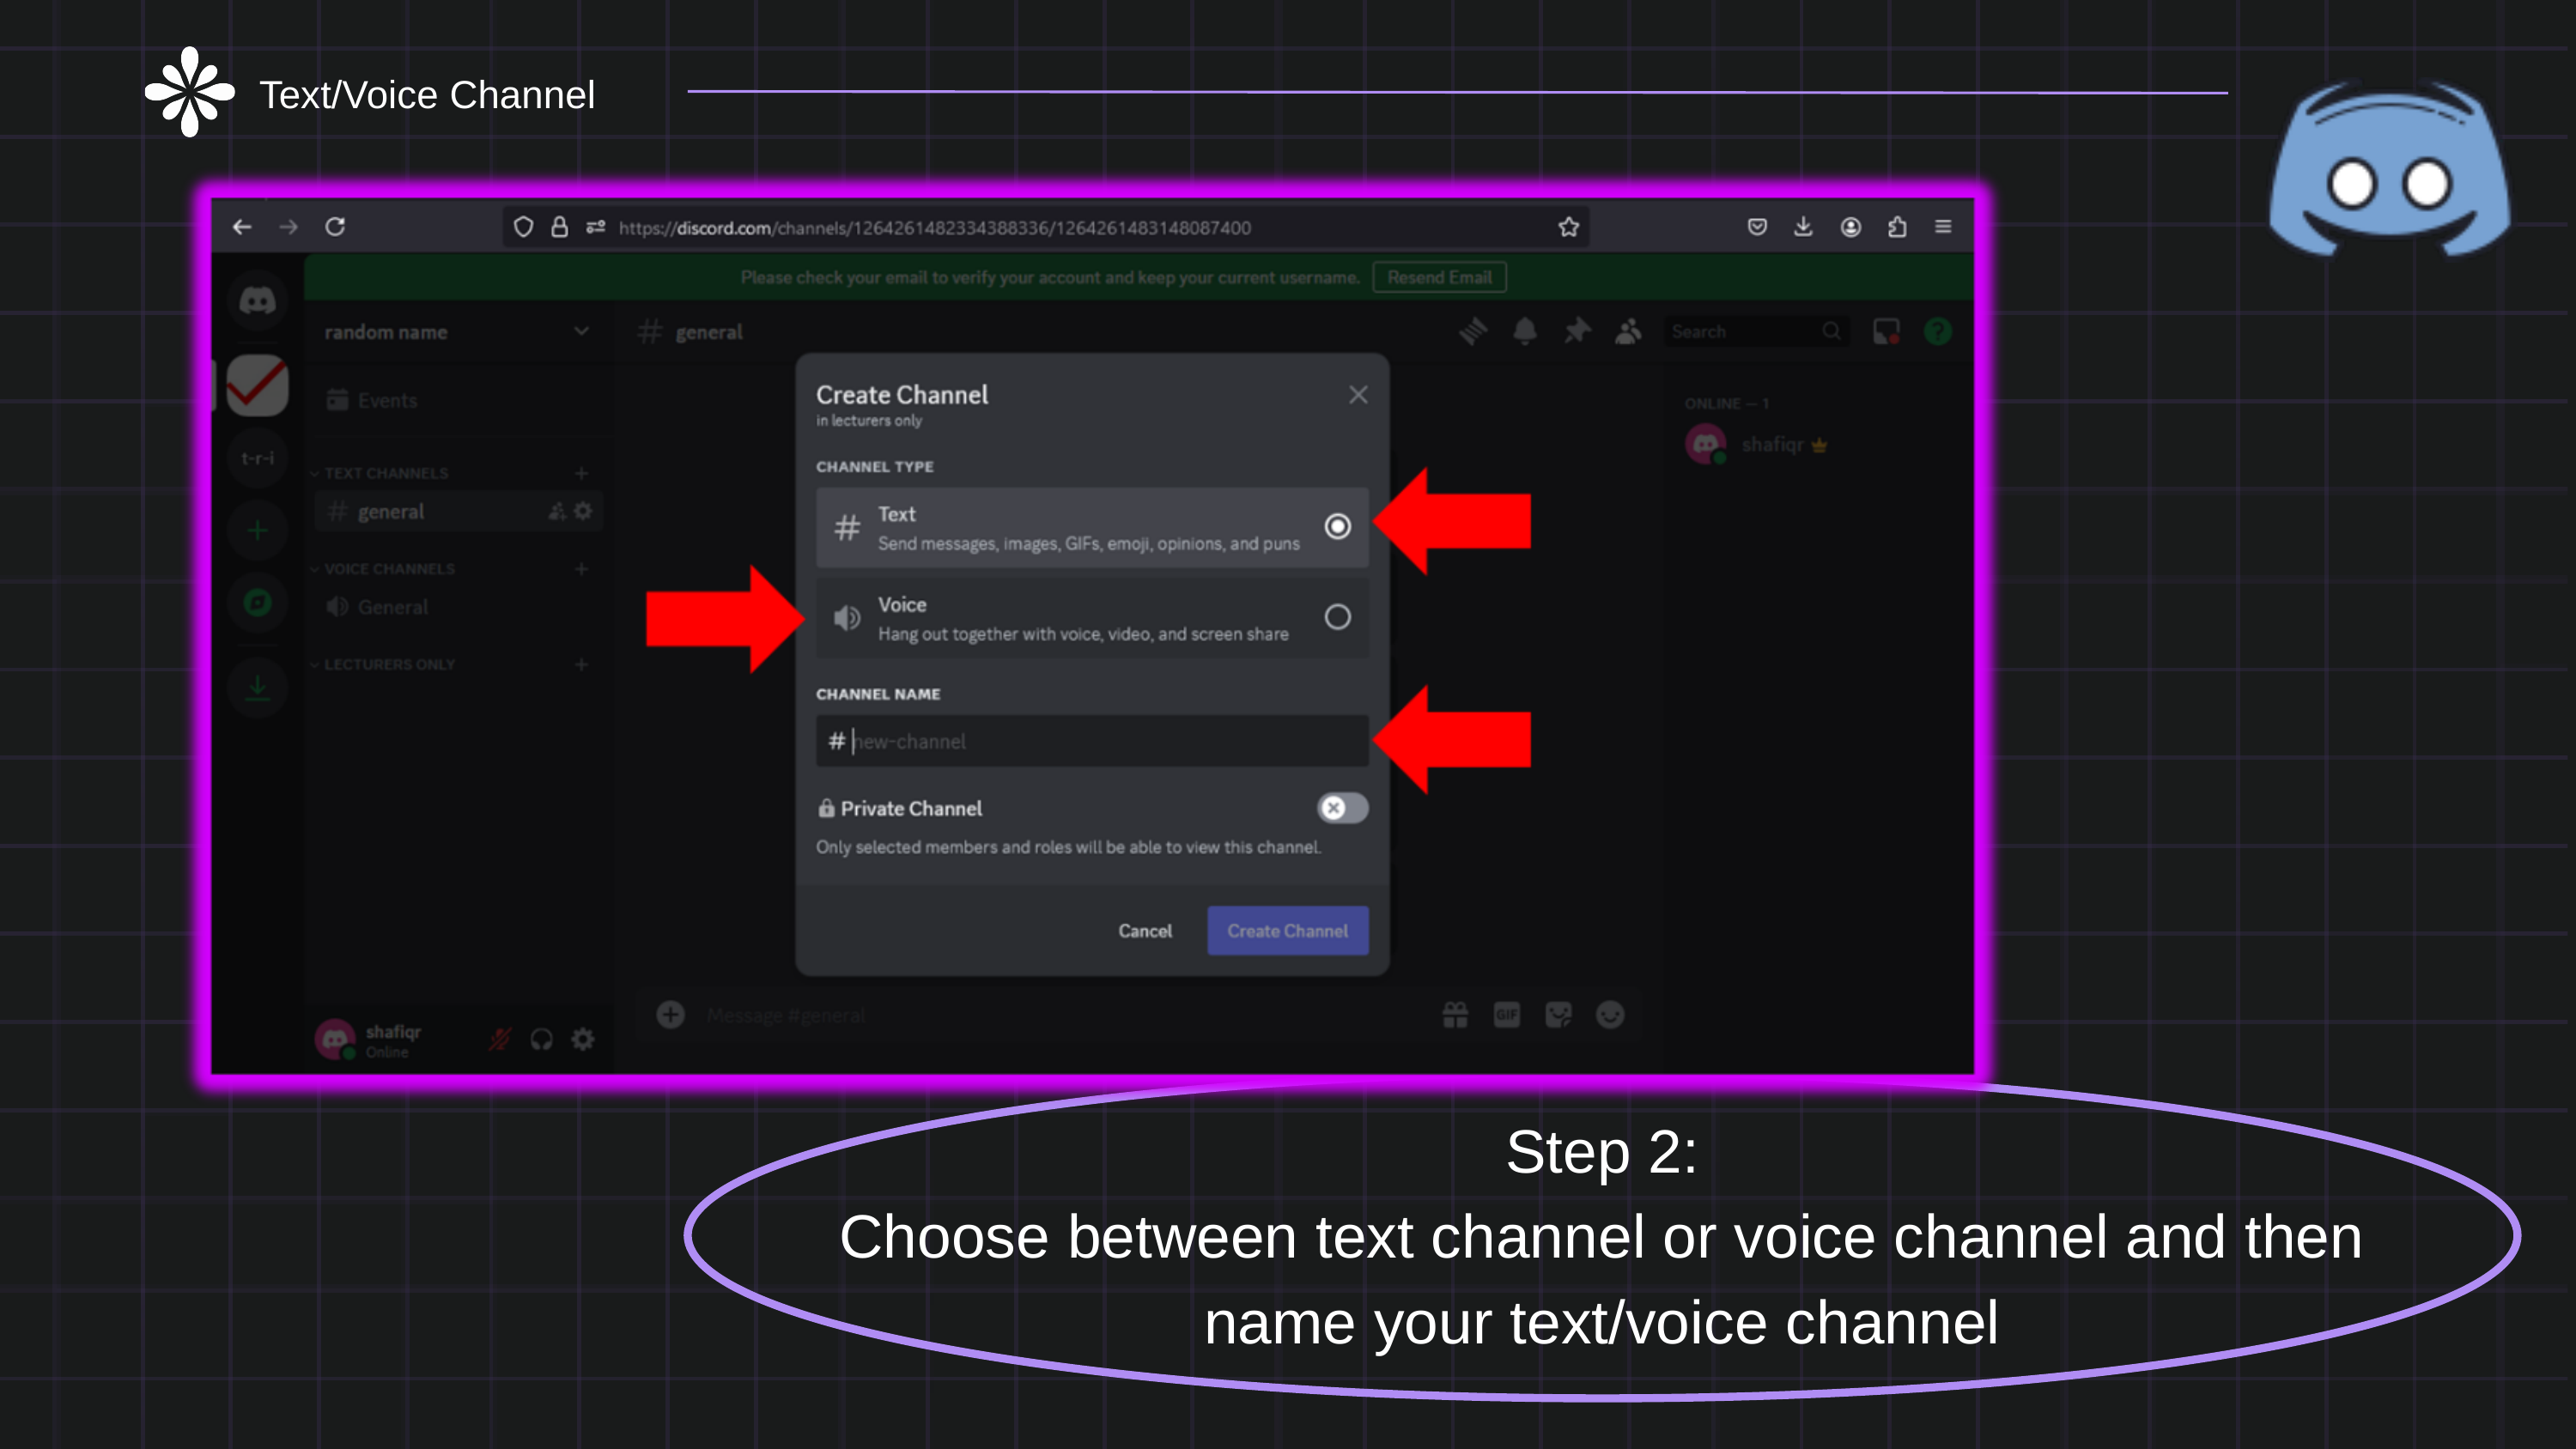

Text/Voice Channel

Step 2:
Choose between text channel or voice channel and then name your text/voice channel